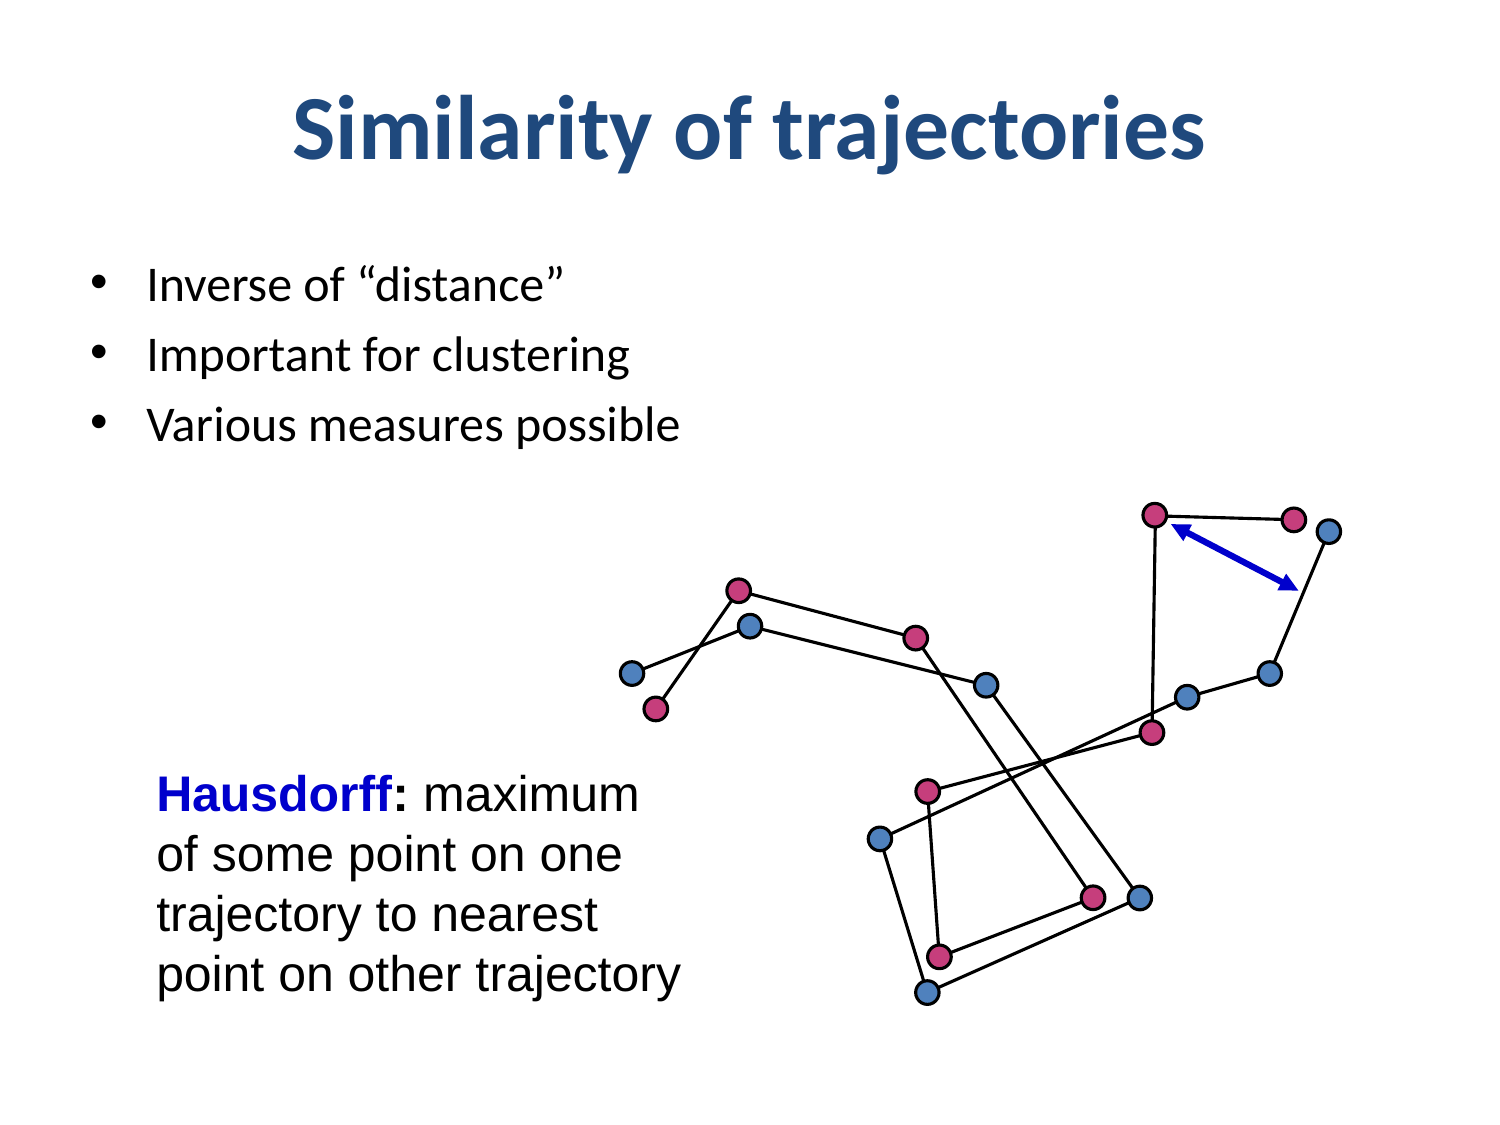

# Similarity of trajectories
Inverse of “distance”
Important for clustering
Various measures possible

Hausdorff: maximum
of some point on one
trajectory to nearest
point on other trajectory